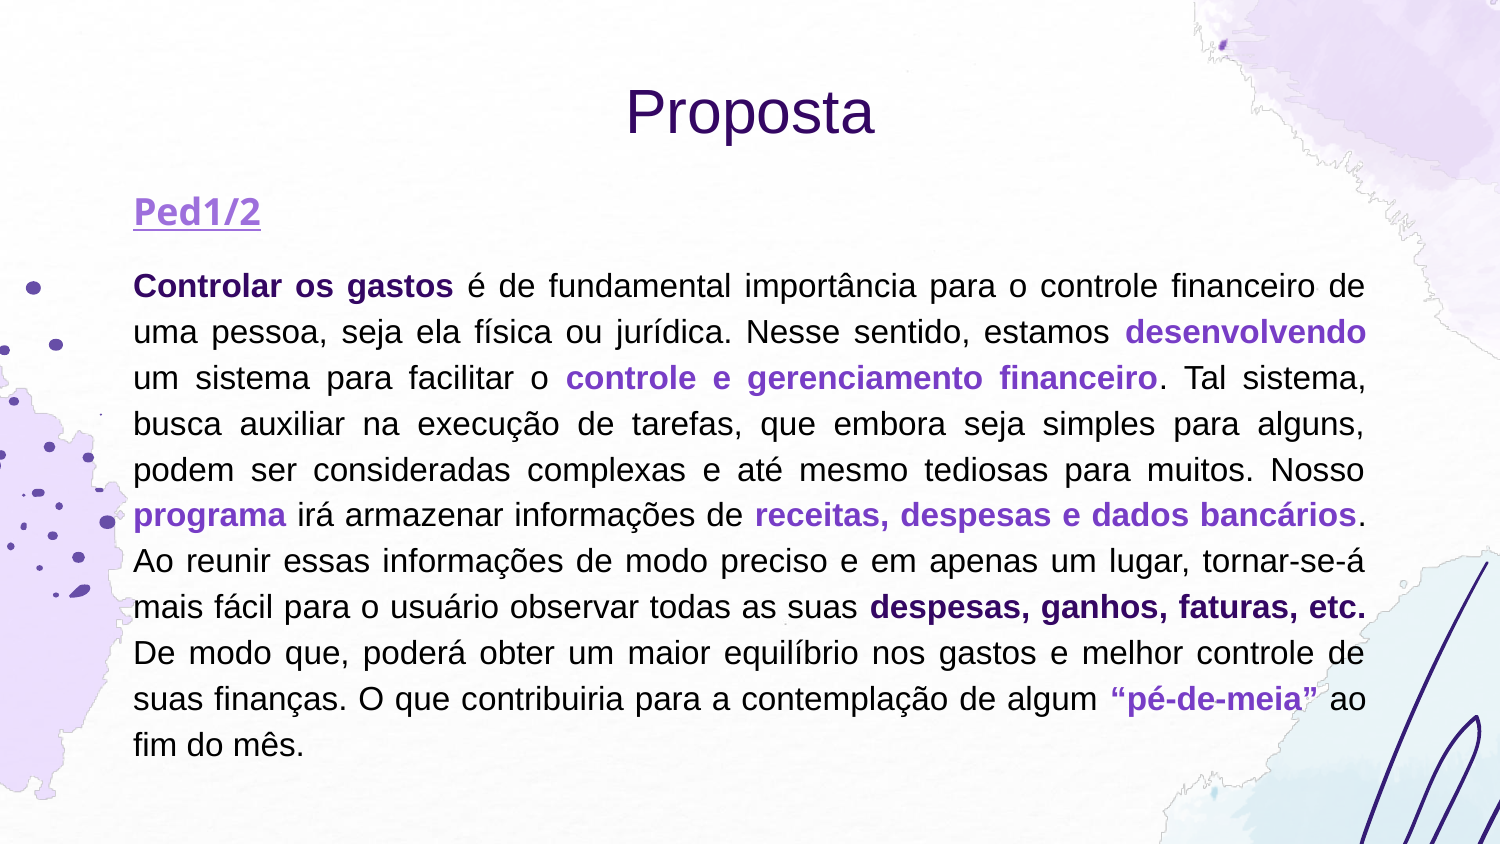

# Proposta
Ped1/2
Controlar os gastos é de fundamental importância para o controle financeiro de uma pessoa, seja ela física ou jurídica. Nesse sentido, estamos desenvolvendo um sistema para facilitar o controle e gerenciamento financeiro. Tal sistema, busca auxiliar na execução de tarefas, que embora seja simples para alguns, podem ser consideradas complexas e até mesmo tediosas para muitos. Nosso programa irá armazenar informações de receitas, despesas e dados bancários. Ao reunir essas informações de modo preciso e em apenas um lugar, tornar-se-á mais fácil para o usuário observar todas as suas despesas, ganhos, faturas, etc. De modo que, poderá obter um maior equilíbrio nos gastos e melhor controle de suas finanças. O que contribuiria para a contemplação de algum “pé-de-meia” ao fim do mês.